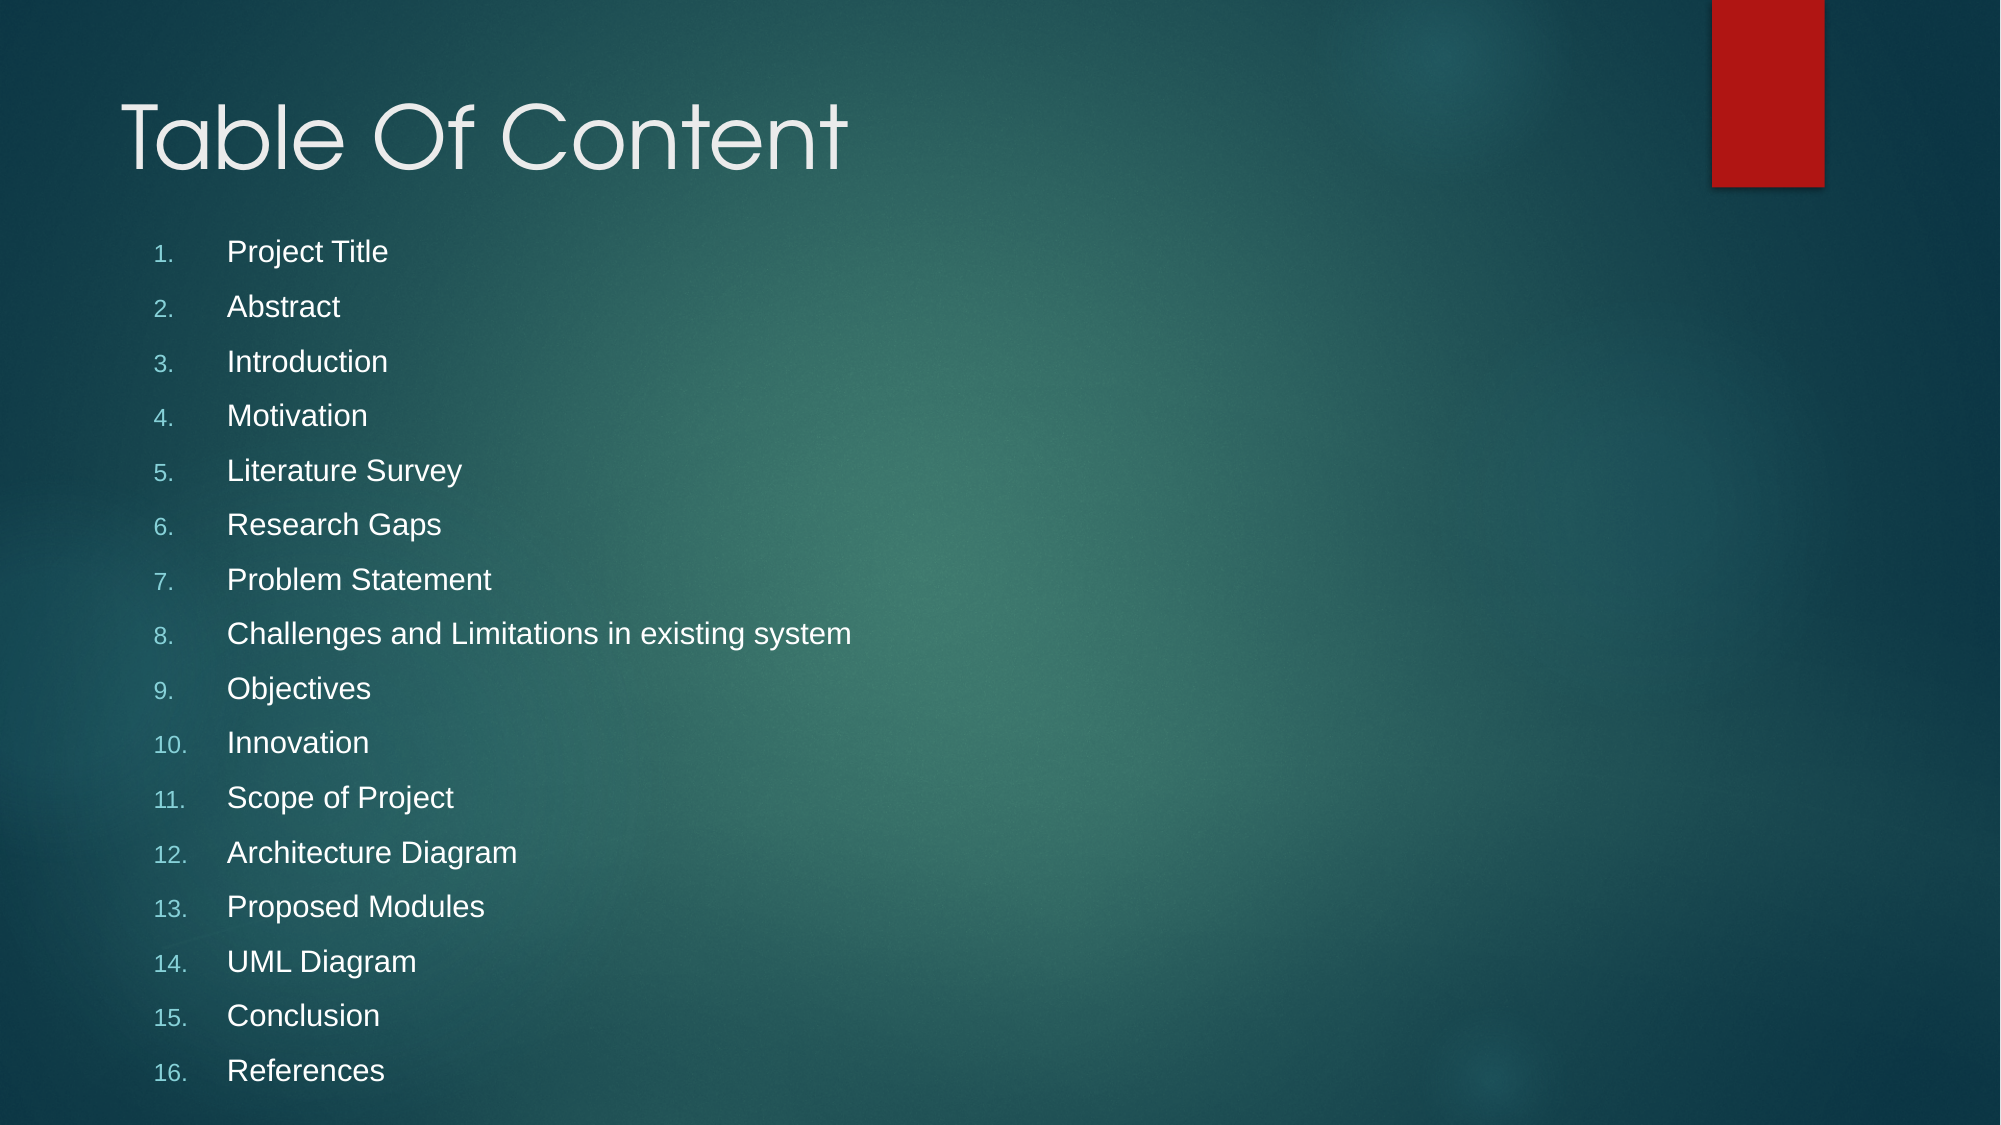

# Table Of Content
Project Title
Abstract
Introduction
Motivation
Literature Survey
Research Gaps
Problem Statement
Challenges and Limitations in existing system
Objectives
Innovation
Scope of Project
Architecture Diagram
Proposed Modules
UML Diagram
Conclusion
References